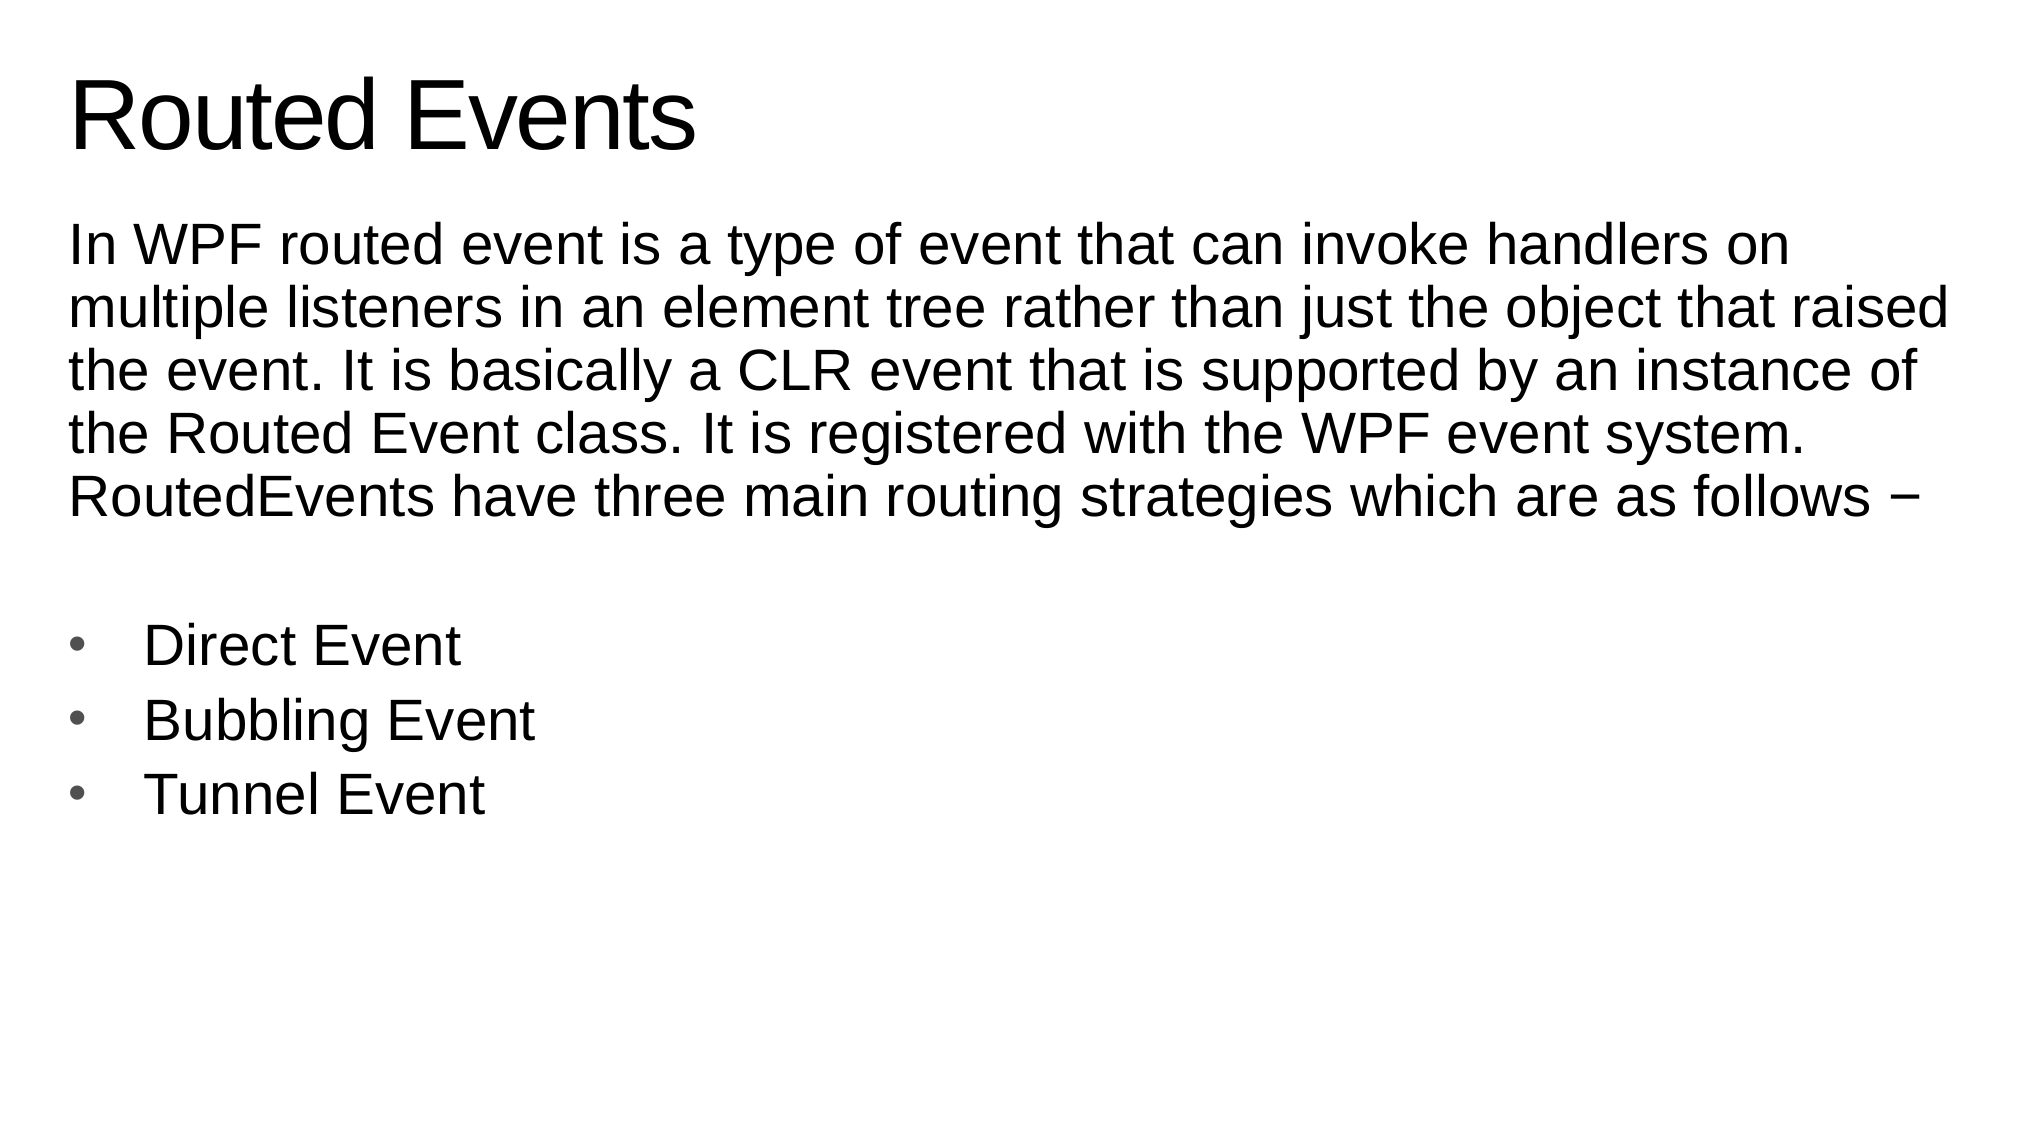

# Routed Events
In WPF routed event is a type of event that can invoke handlers on multiple listeners in an element tree rather than just the object that raised the event. It is basically a CLR event that is supported by an instance of the Routed Event class. It is registered with the WPF event system. RoutedEvents have three main routing strategies which are as follows −

Direct Event
Bubbling Event
Tunnel Event